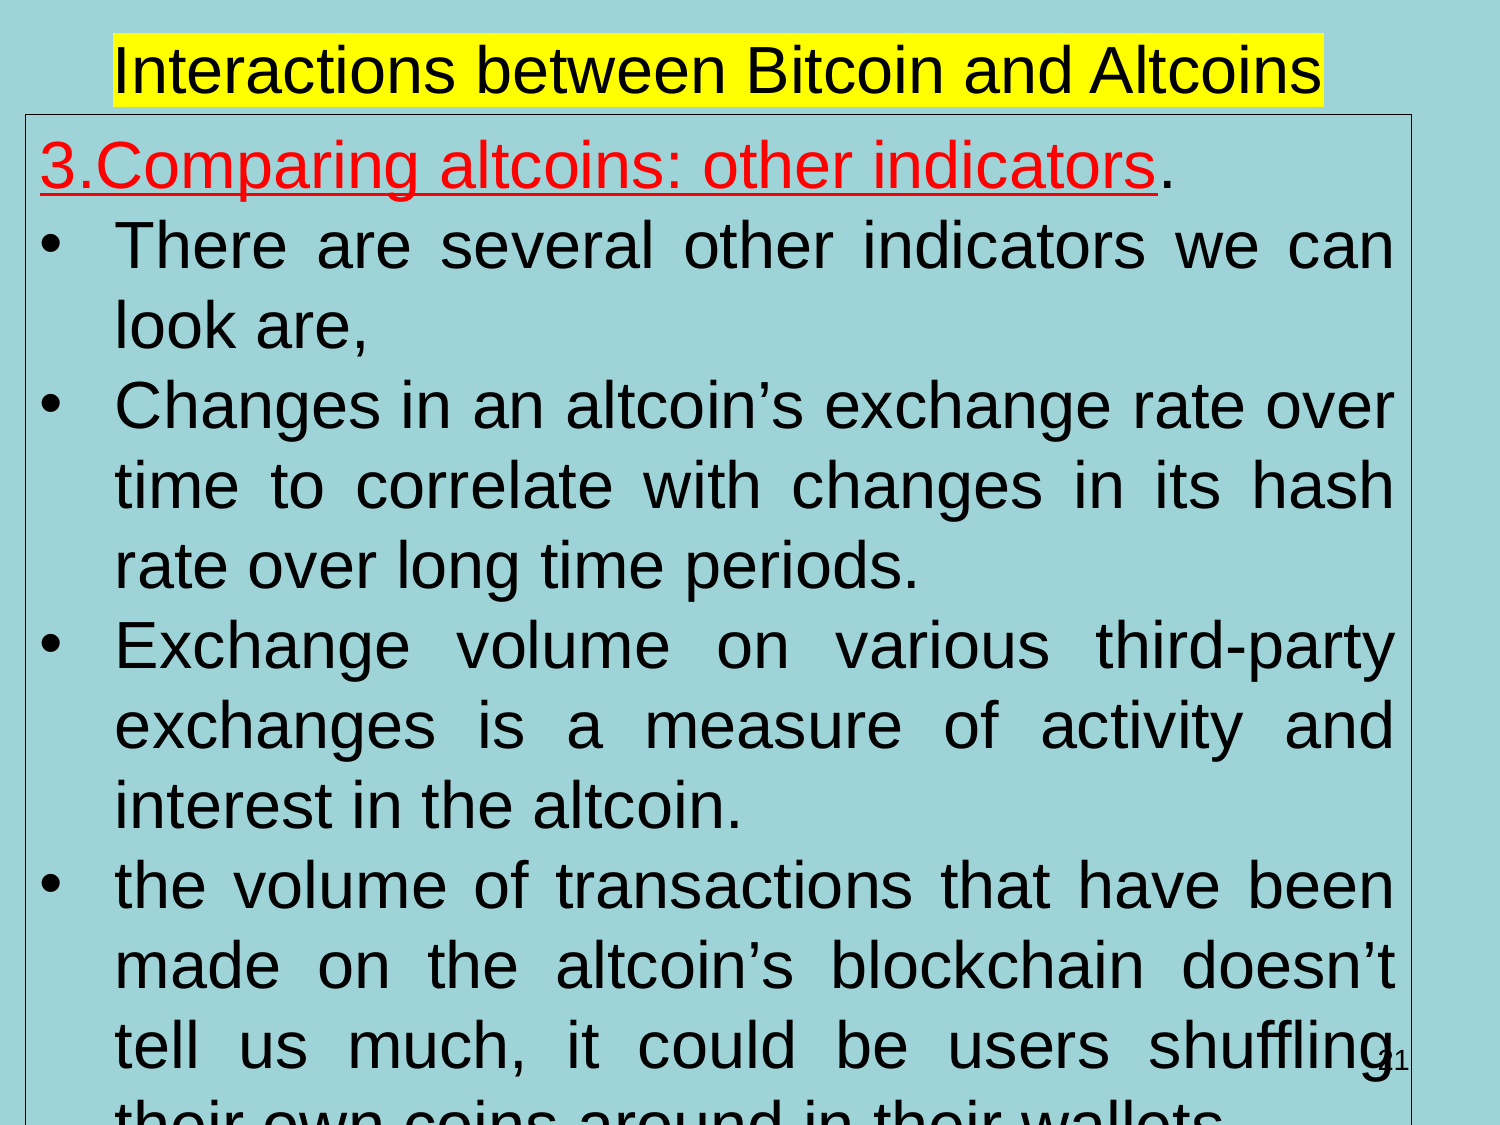

Interactions between Bitcoin and Altcoins
3.Comparing altcoins: other indicators. ​
There are several other indicators we can look are,
Changes in an altcoin’s exchange rate over time to correlate with changes in its hash rate over long time periods.
Exchange volume on various third‐party exchanges is a measure of activity and interest in the altcoin.
the volume of transactions that have been made on the altcoin’s blockchain doesn’t tell us much, it could be users shuffling their own coins around in their wallets.
21